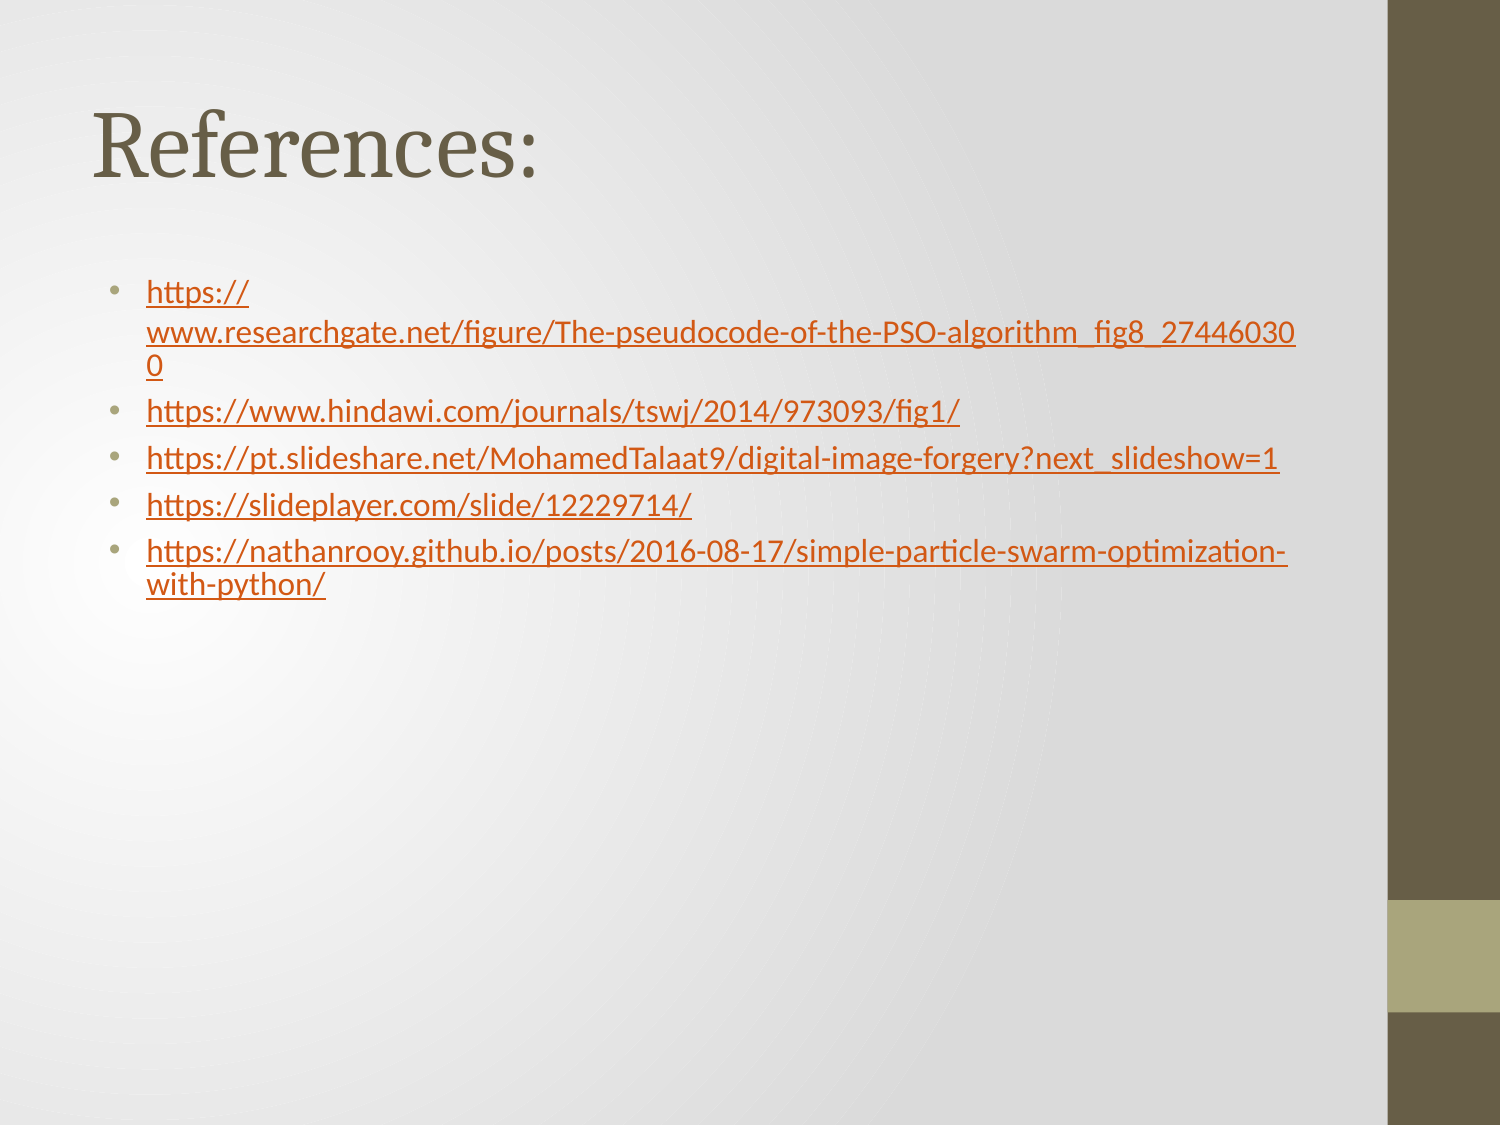

# References:
https://www.researchgate.net/figure/The-pseudocode-of-the-PSO-algorithm_fig8_274460300
https://www.hindawi.com/journals/tswj/2014/973093/fig1/
https://pt.slideshare.net/MohamedTalaat9/digital-image-forgery?next_slideshow=1
https://slideplayer.com/slide/12229714/
https://nathanrooy.github.io/posts/2016-08-17/simple-particle-swarm-optimization-with-python/